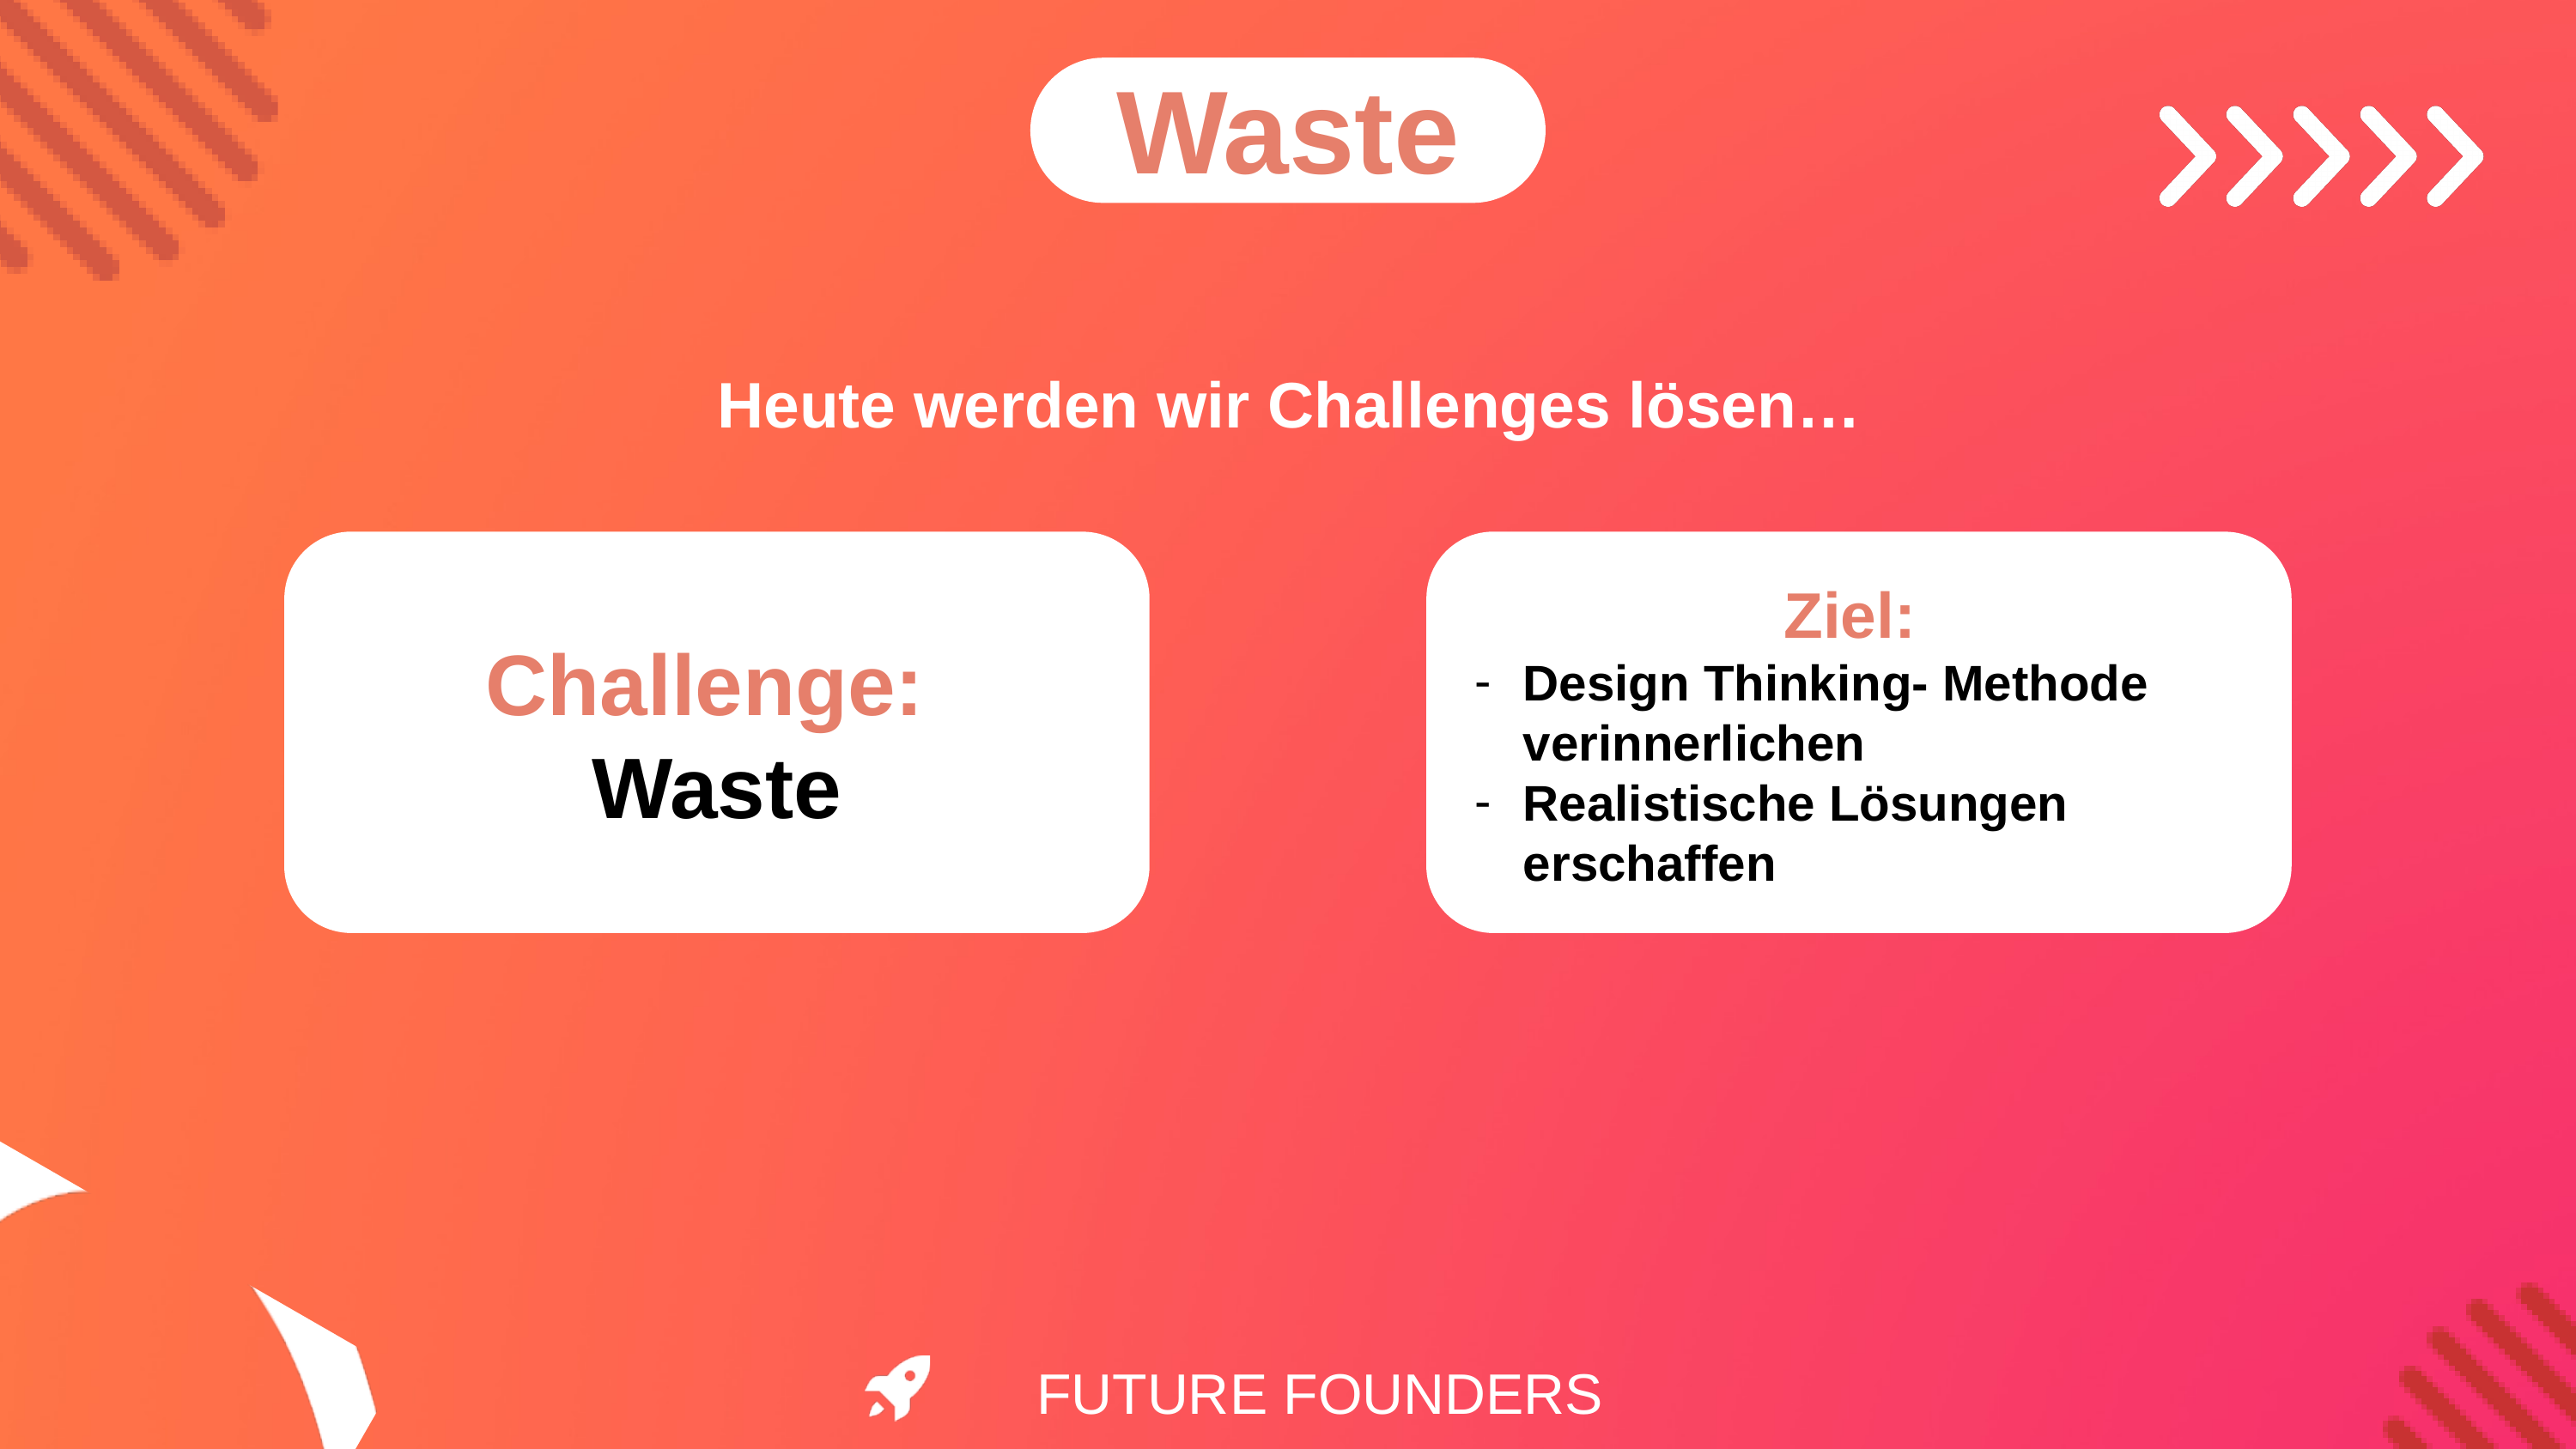

Waste
Heute werden wir Challenges lösen…
Challenge:
Waste
Ziel:
Design Thinking- Methode verinnerlichen
Realistische Lösungen erschaffen

FUTURE FOUNDERS INITIATIVE